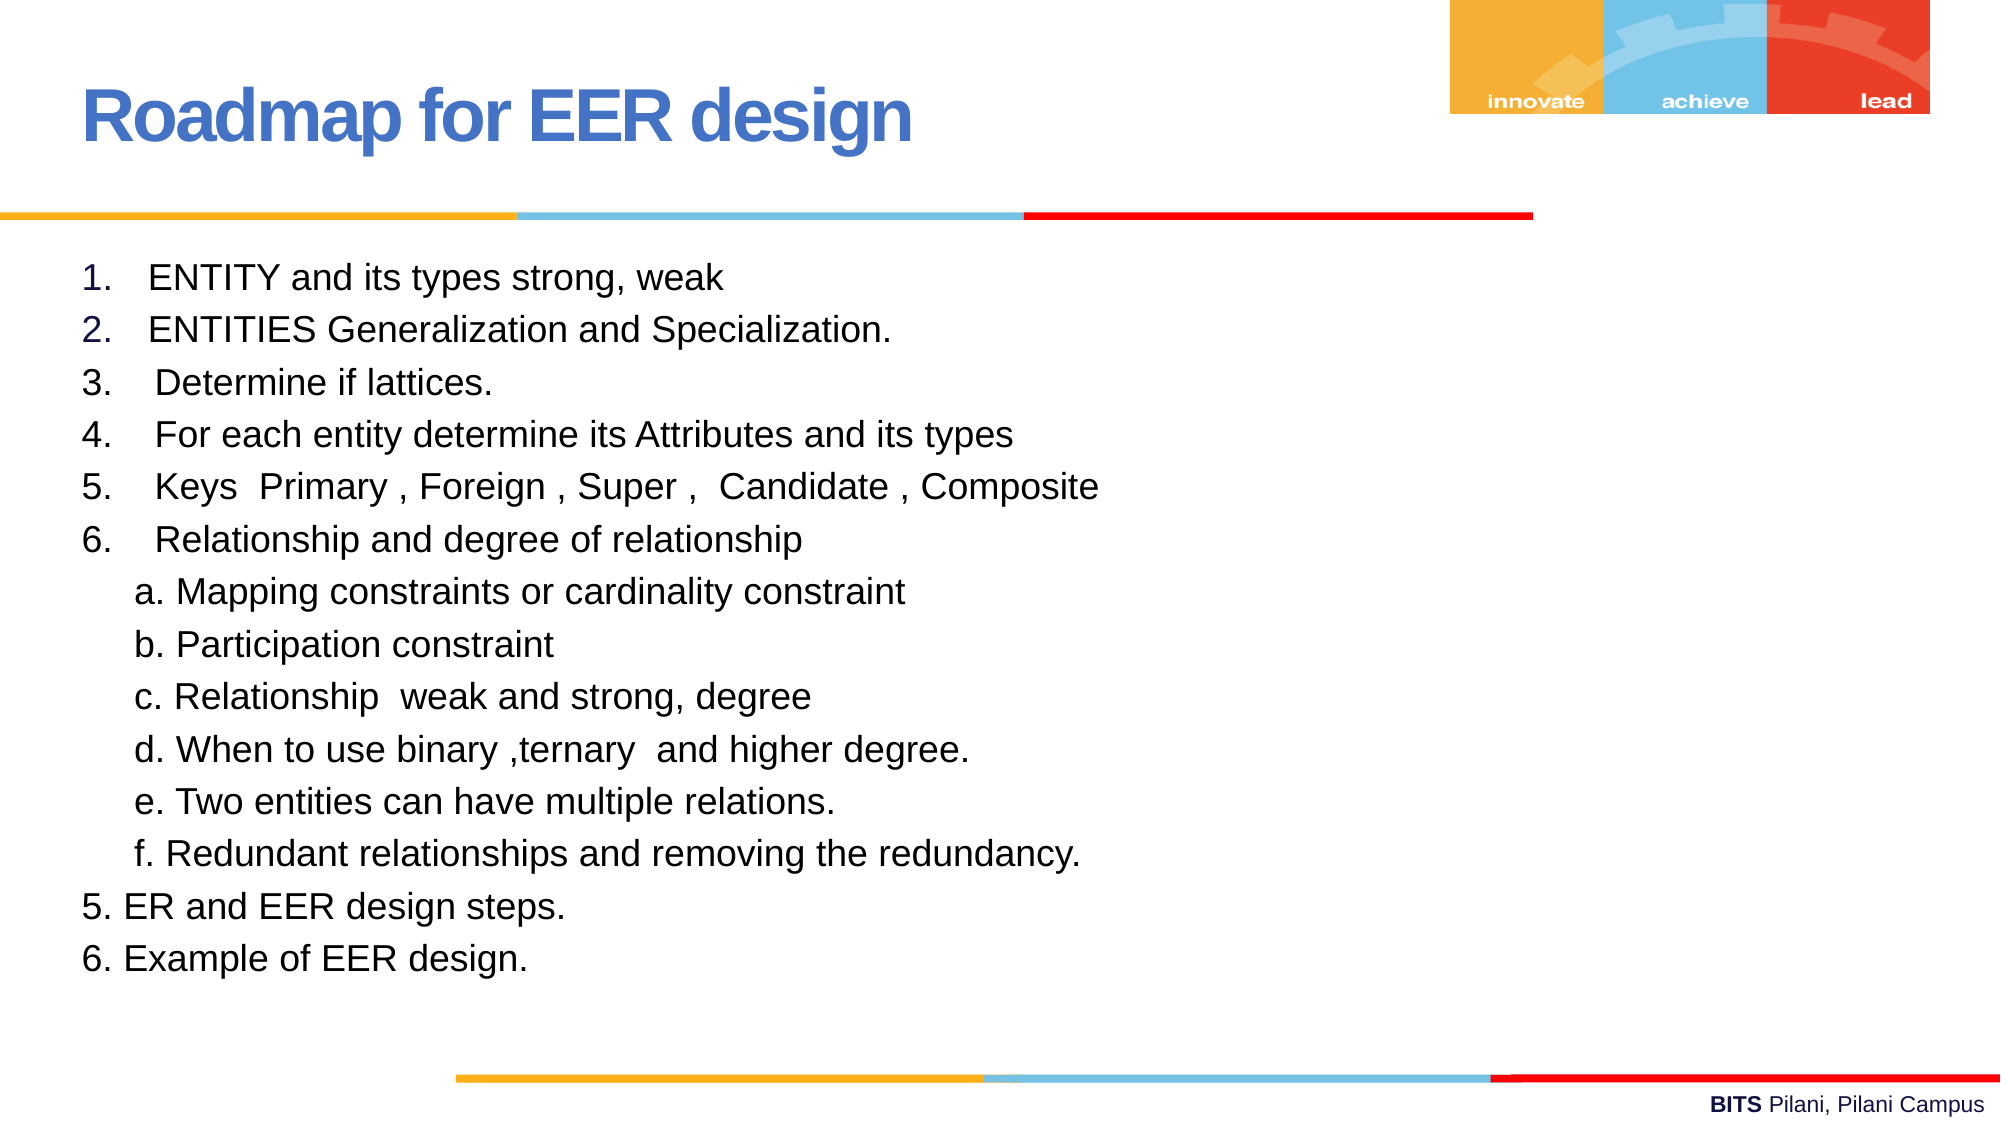

Roadmap for EER design
ENTITY and its types strong, weak
ENTITIES Generalization and Specialization.
3.    Determine if lattices.
4.    For each entity determine its Attributes and its types
5.    Keys  Primary , Foreign , Super ,  Candidate , Composite
6.    Relationship and degree of relationship
     a. Mapping constraints or cardinality constraint
     b. Participation constraint
     c. Relationship  weak and strong, degree
     d. When to use binary ,ternary  and higher degree.
     e. Two entities can have multiple relations.
     f. Redundant relationships and removing the redundancy.
5. ER and EER design steps.
6. Example of EER design.